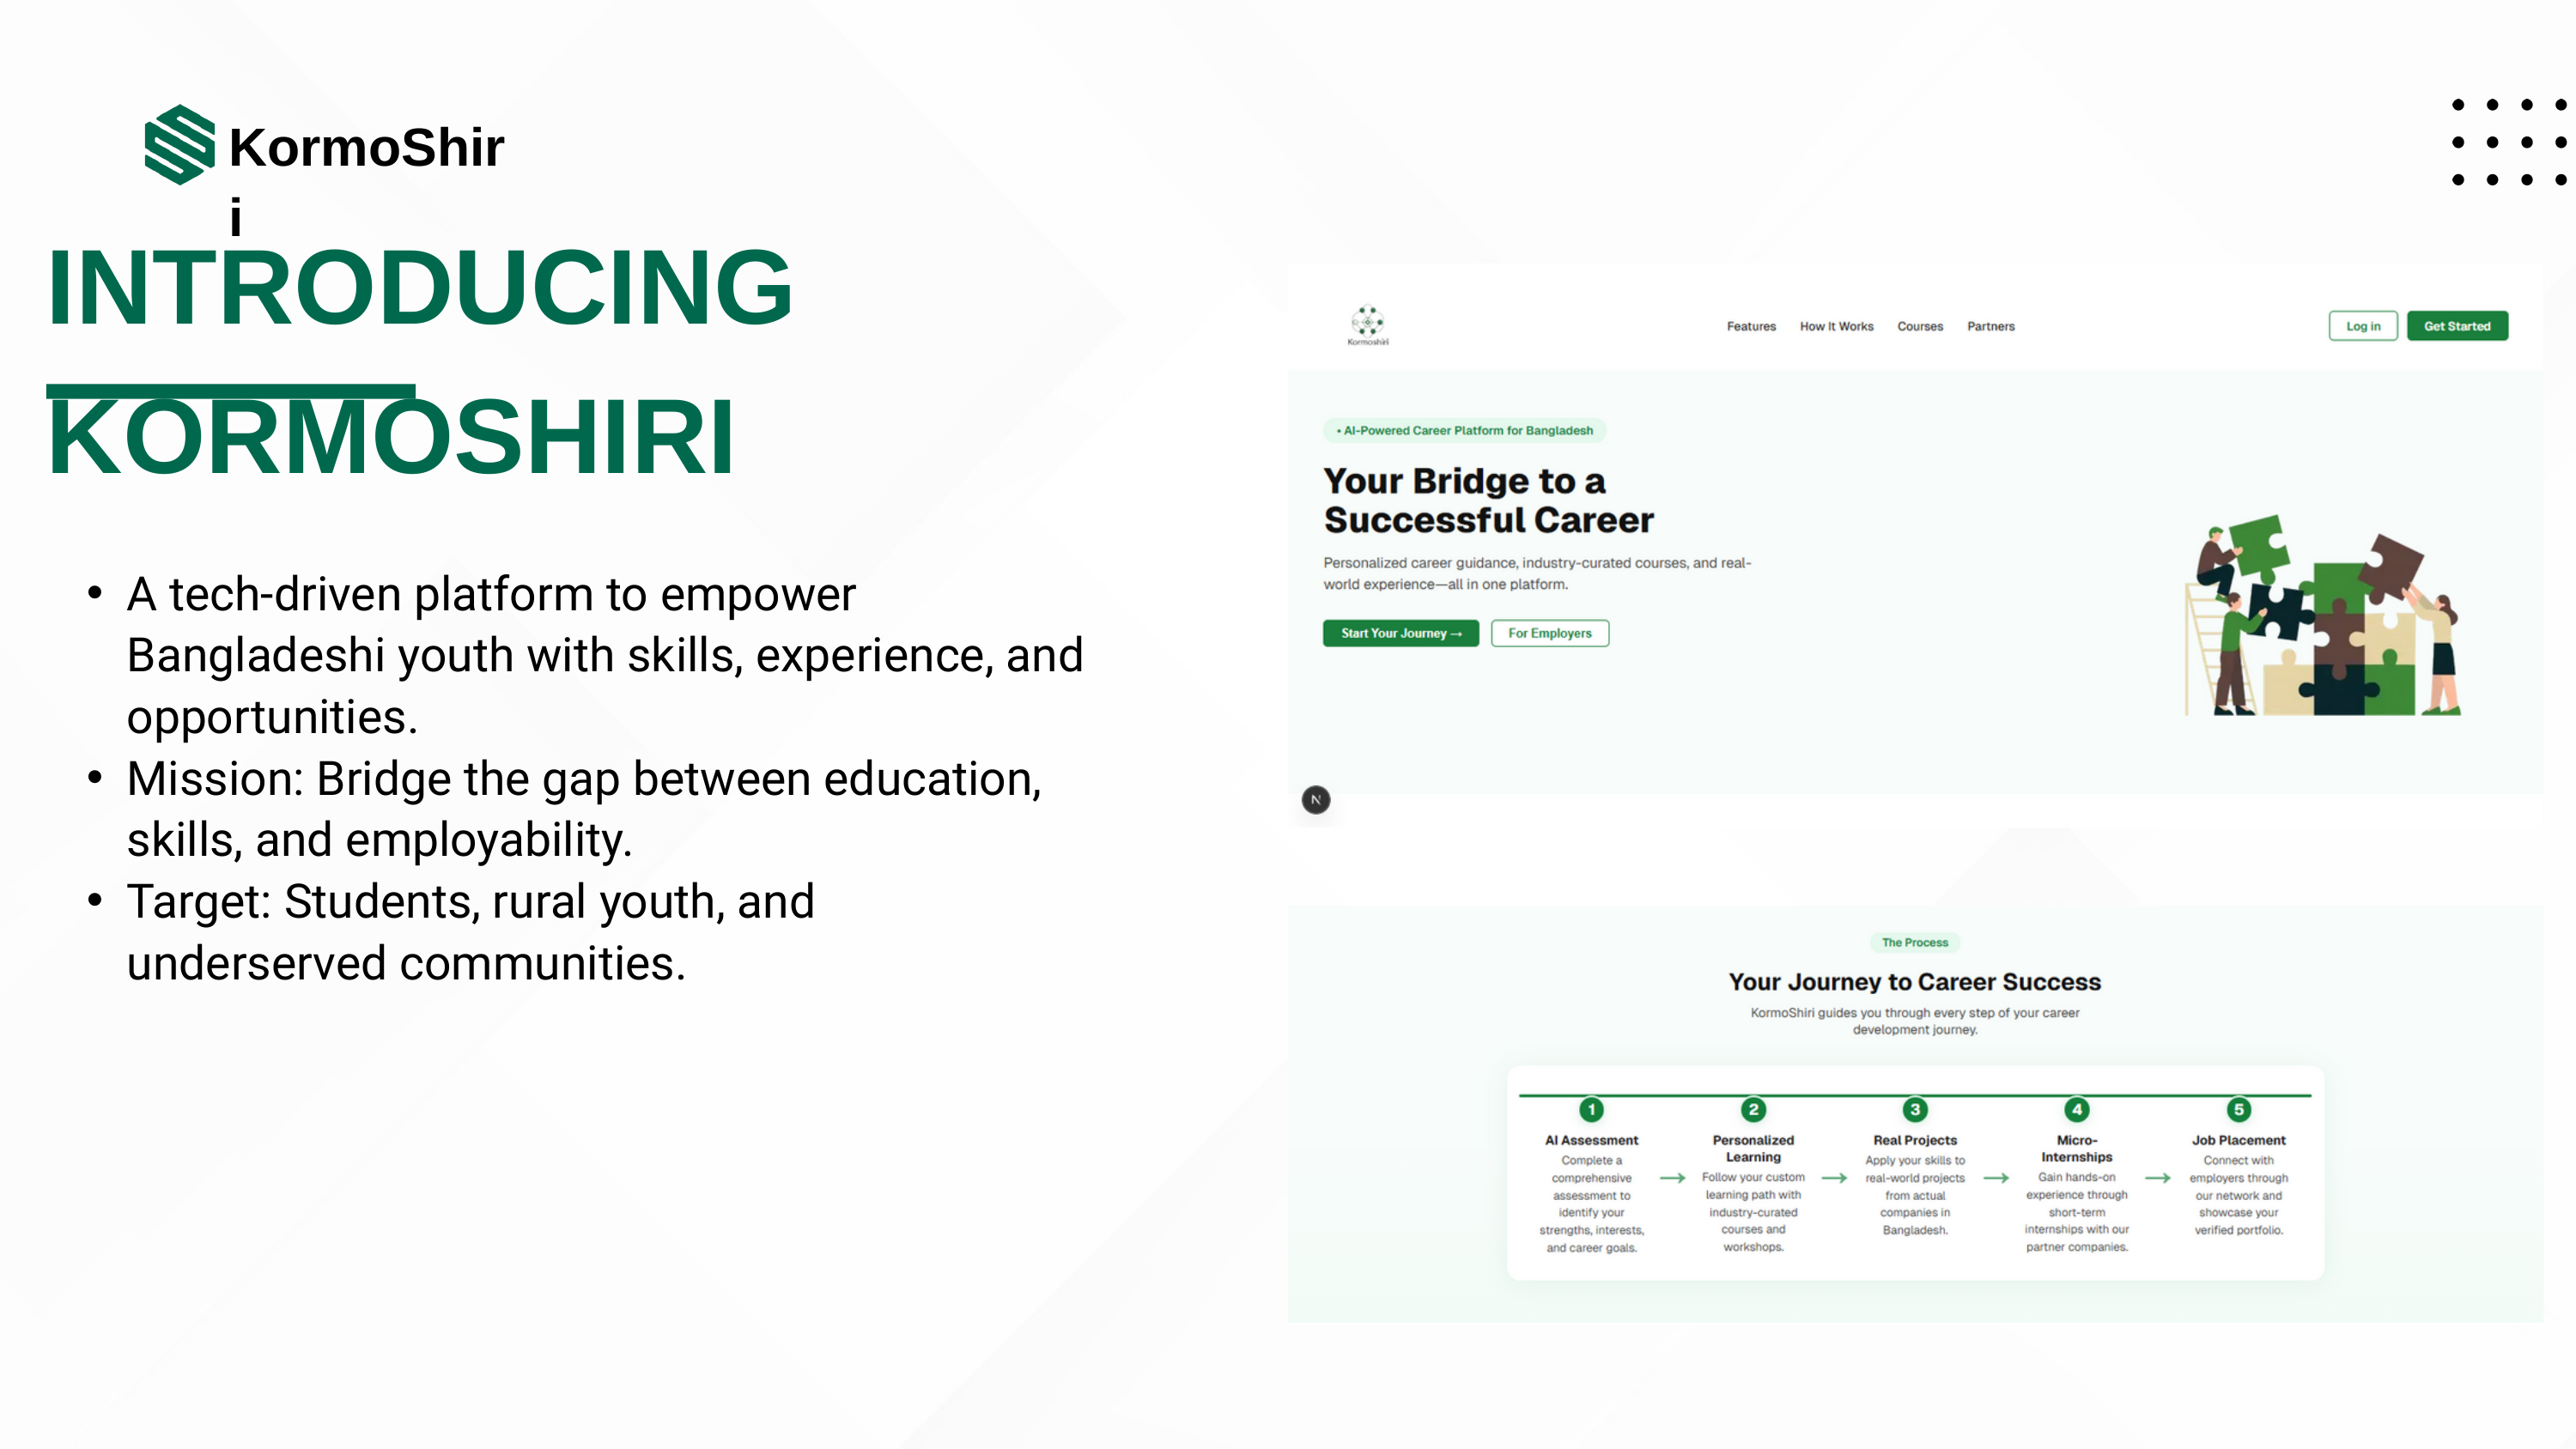

KormoShiri
INTRODUCING KORMOSHIRI

A tech-driven platform to empower Bangladeshi youth with skills, experience, and opportunities.
Mission: Bridge the gap between education, skills, and employability.
Target: Students, rural youth, and underserved communities.